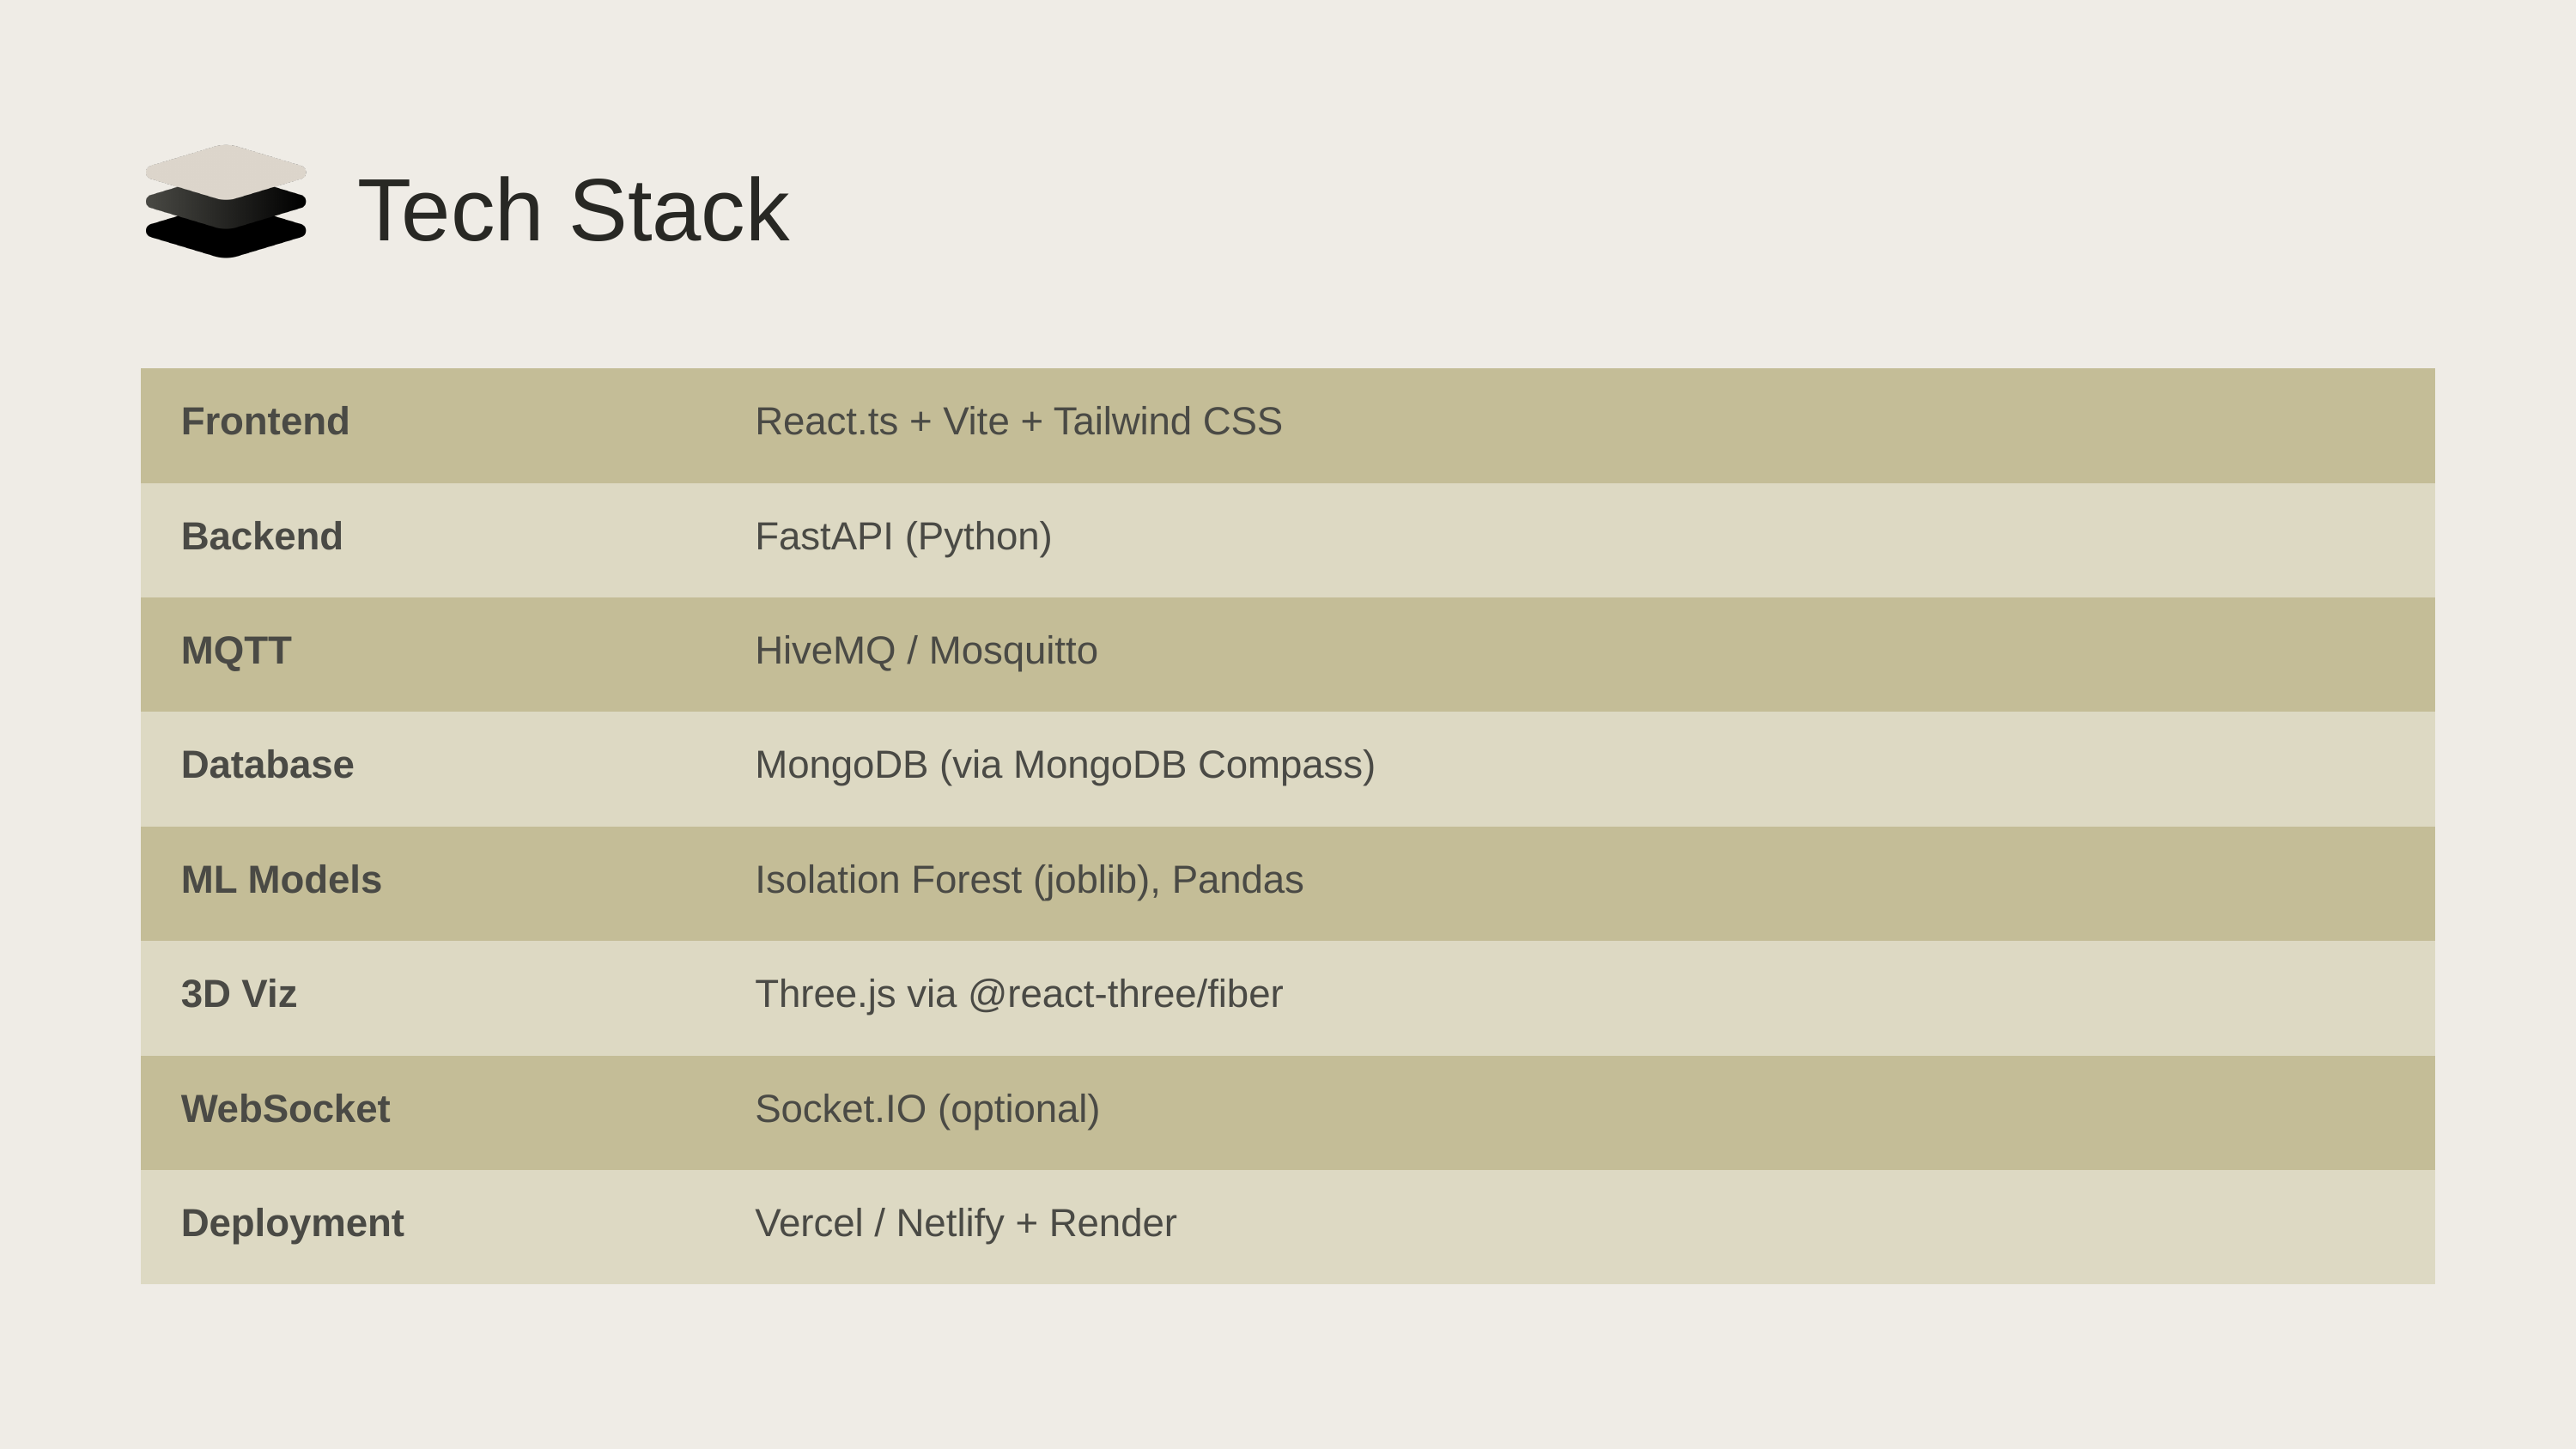

Tech Stack

Frontend
React.ts + Vite + Tailwind CSS

Backend
FastAPI (Python)

MQTT
HiveMQ / Mosquitto

Database
MongoDB (via MongoDB Compass)

ML Models
Isolation Forest (joblib), Pandas

3D Viz
Three.js via @react-three/fiber

WebSocket
Socket.IO (optional)

Deployment
Vercel / Netlify + Render